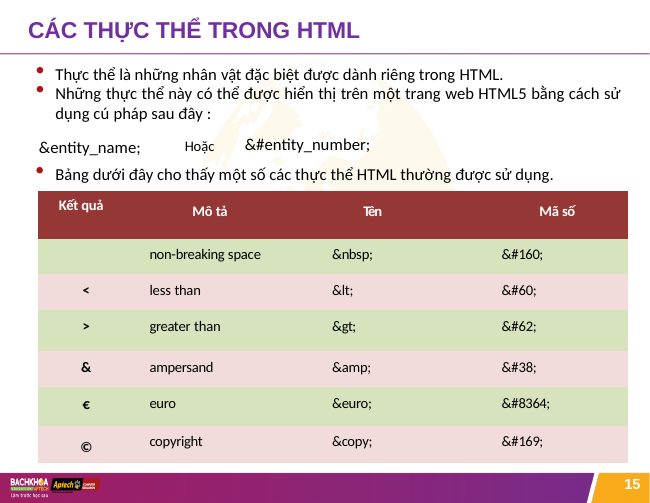

# CÁC THỰC THỂ TRONG HTML
Thực thể là những nhân vật đặc biệt được dành riêng trong HTML.
Những thực thể này có thể được hiển thị trên một trang web HTML5 bằng cách sử
dụng cú pháp sau đây :
&#entity_number;
&entity_name;
Hoặc
Bảng dưới đây cho thấy một số các thực thể HTML thường được sử dụng.
| Kết quả | Mô tả | Tên | Mã số |
| --- | --- | --- | --- |
|  | non-breaking space | &nbsp; | &#160; |
| < | less than | &lt; | &#60; |
| > | greater than | &gt; | &#62; |
| & | ampersand | &amp; | &#38; |
| € | euro | &euro; | &#8364; |
| © | copyright | &copy; | &#169; |
15